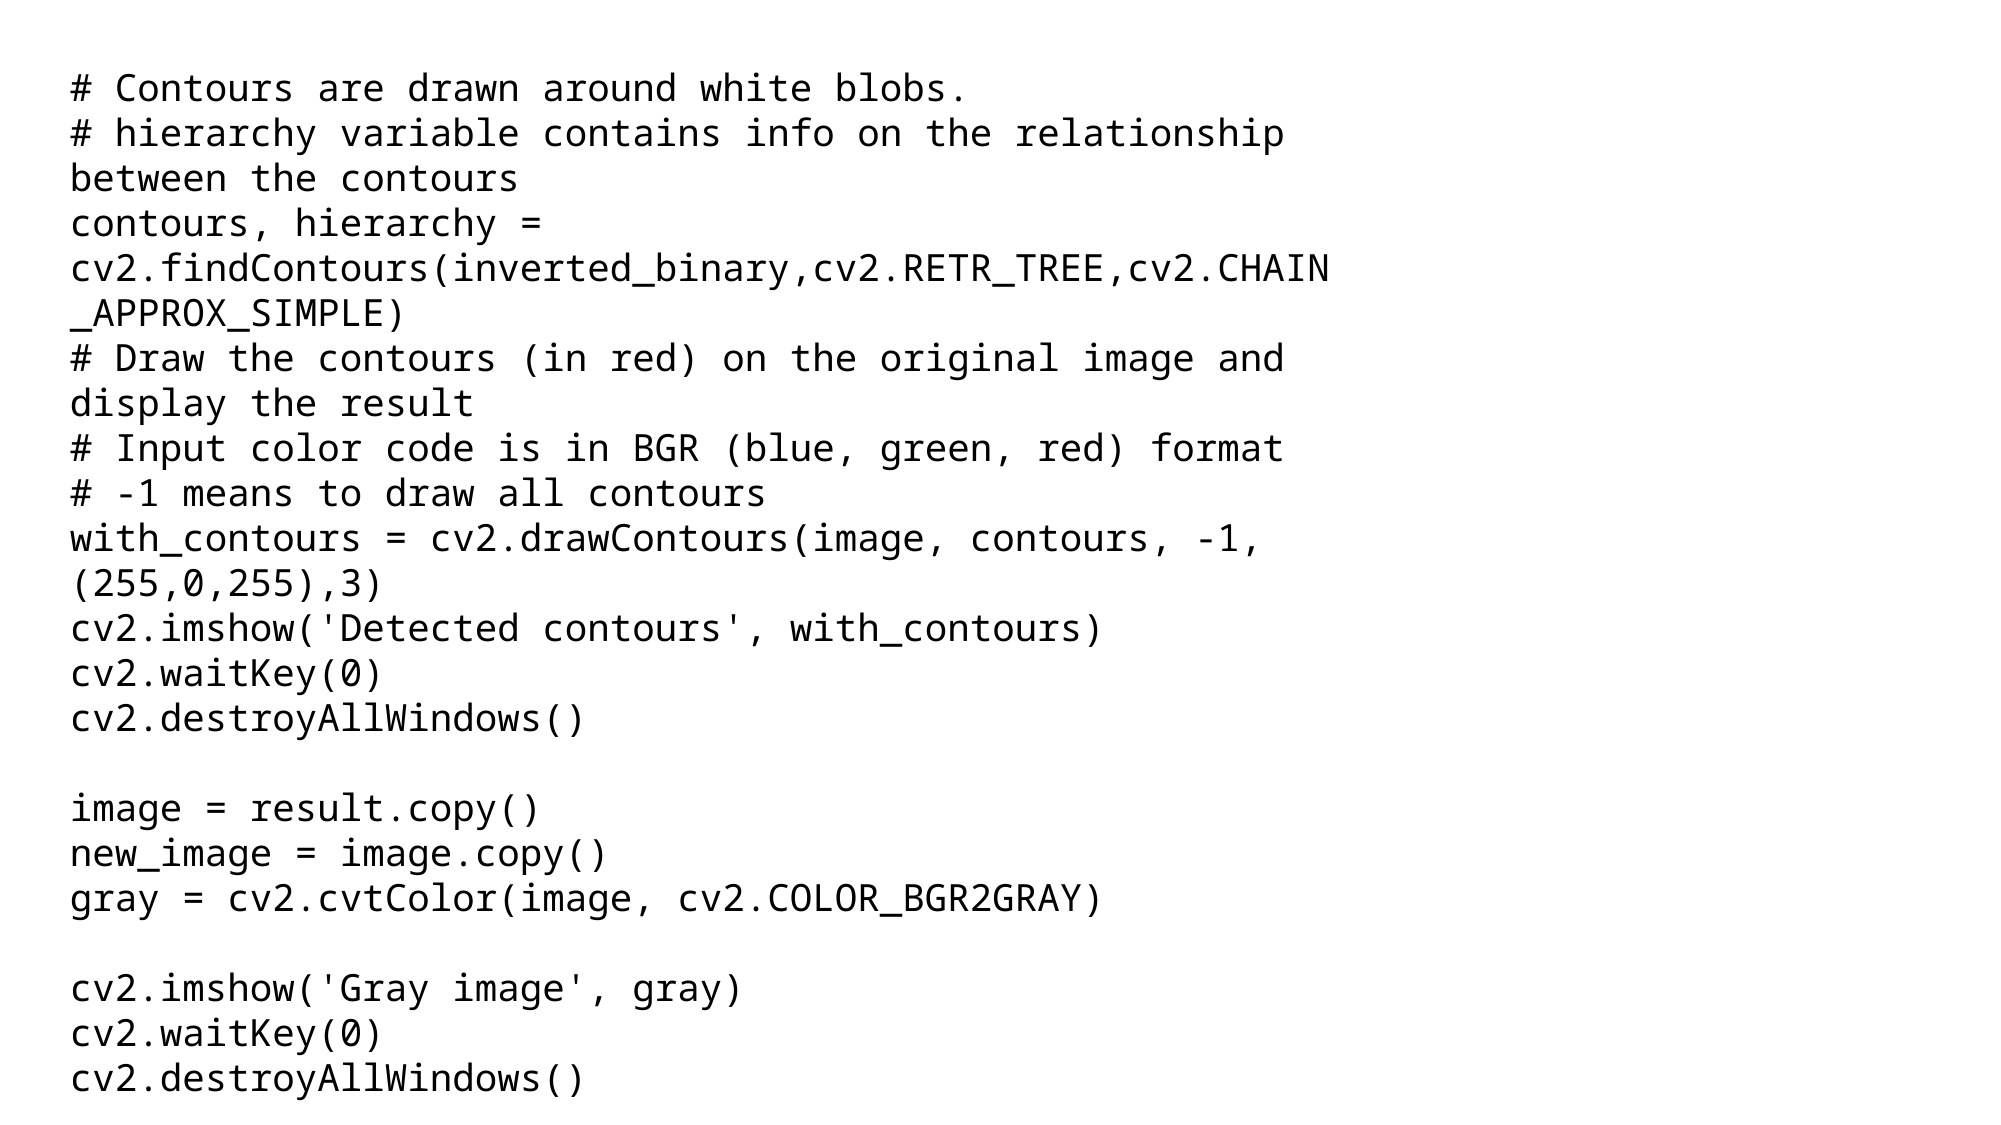

# Contours are drawn around white blobs.
# hierarchy variable contains info on the relationship between the contours
contours, hierarchy = cv2.findContours(inverted_binary,cv2.RETR_TREE,cv2.CHAIN_APPROX_SIMPLE)
# Draw the contours (in red) on the original image and display the result
# Input color code is in BGR (blue, green, red) format
# -1 means to draw all contours
with_contours = cv2.drawContours(image, contours, -1,(255,0,255),3)
cv2.imshow('Detected contours', with_contours)
cv2.waitKey(0)
cv2.destroyAllWindows()
image = result.copy()
new_image = image.copy()
gray = cv2.cvtColor(image, cv2.COLOR_BGR2GRAY)
cv2.imshow('Gray image', gray)
cv2.waitKey(0)
cv2.destroyAllWindows()

# PANTONE® COLOUR OF THE YEAR 2022